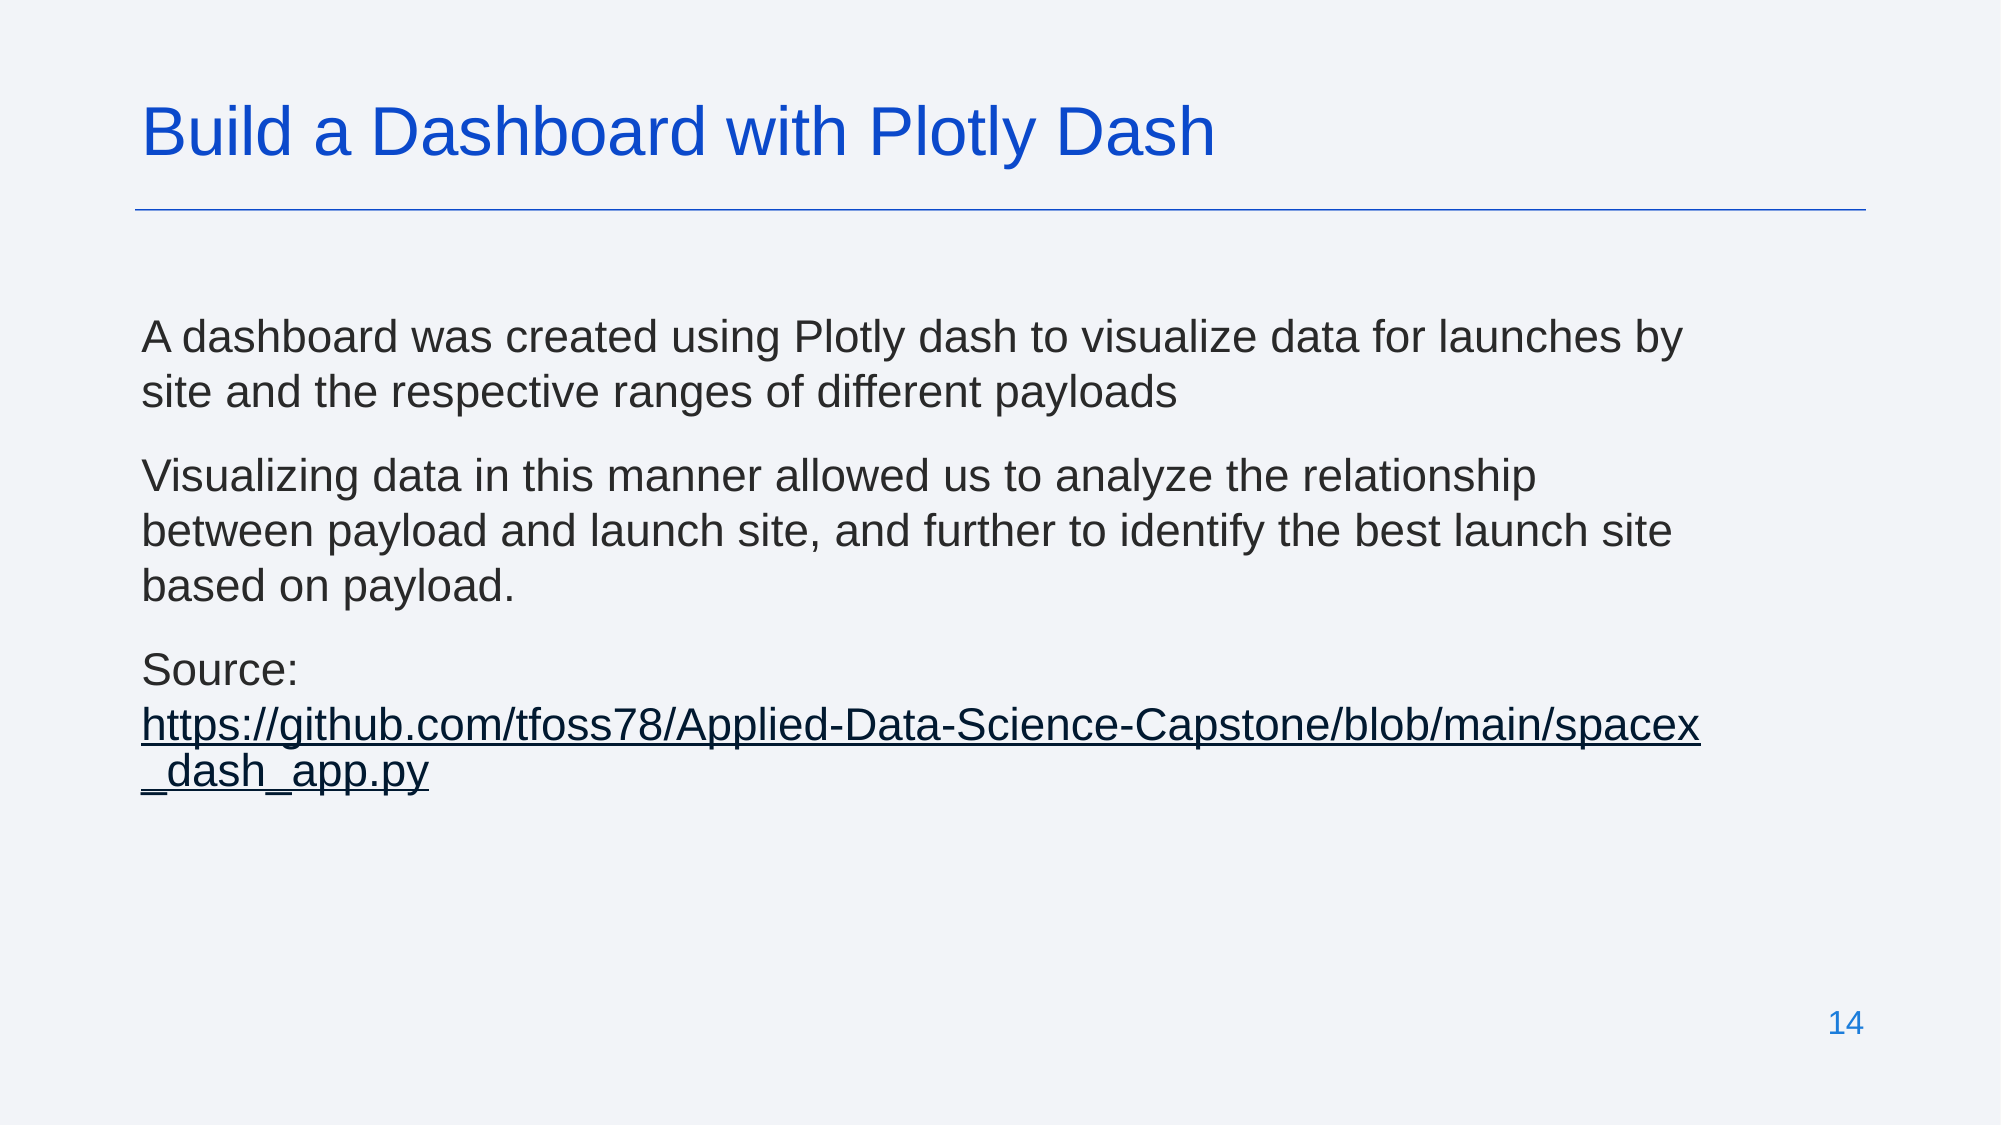

Build a Dashboard with Plotly Dash
A dashboard was created using Plotly dash to visualize data for launches by site and the respective ranges of different payloads
Visualizing data in this manner allowed us to analyze the relationship between payload and launch site, and further to identify the best launch site based on payload.
Source: https://github.com/tfoss78/Applied-Data-Science-Capstone/blob/main/spacex_dash_app.py

14